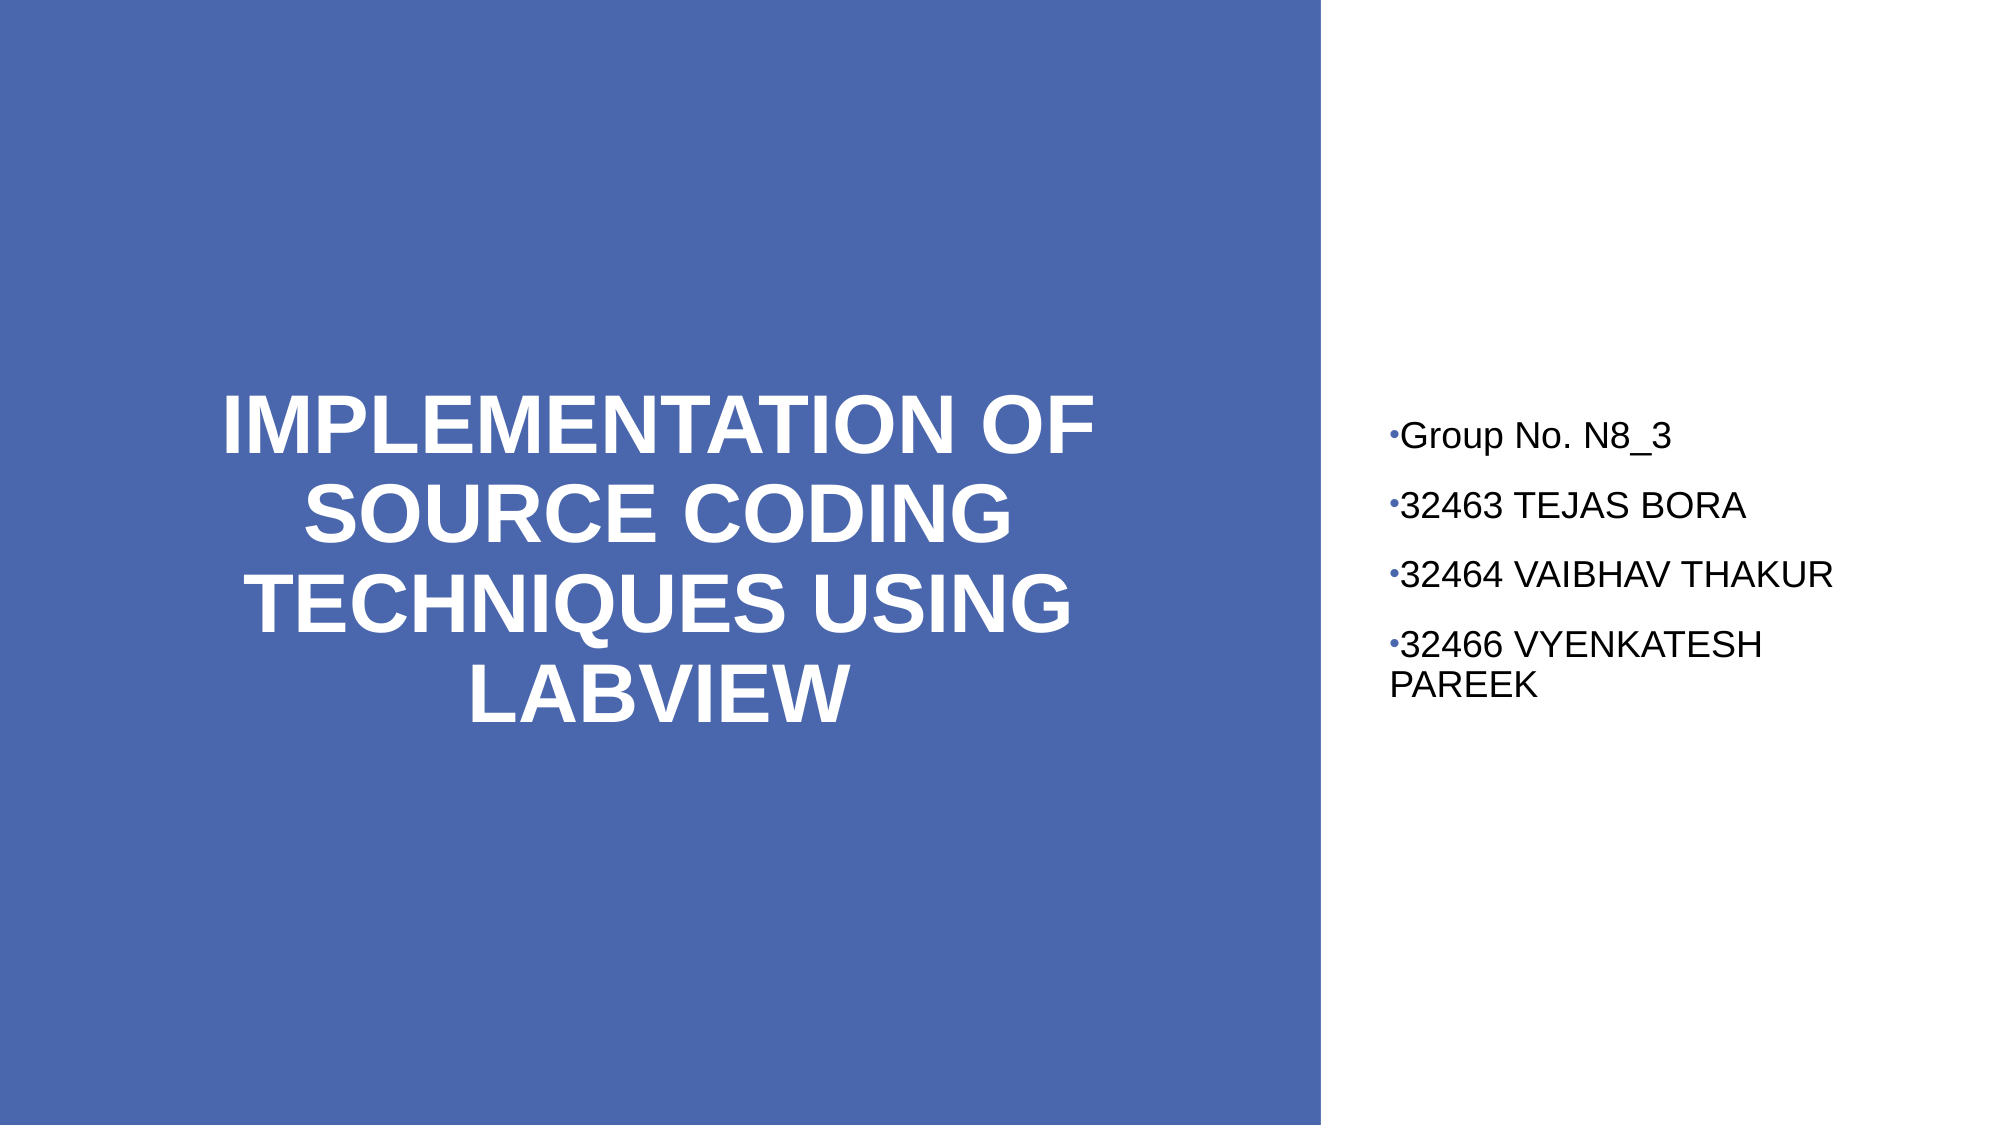

# Implementation of Source Coding Techniques using LabView
Group No. N8_3
32463 TEJAS BORA
32464 VAIBHAV THAKUR
32466 VYENKATESH PAREEK